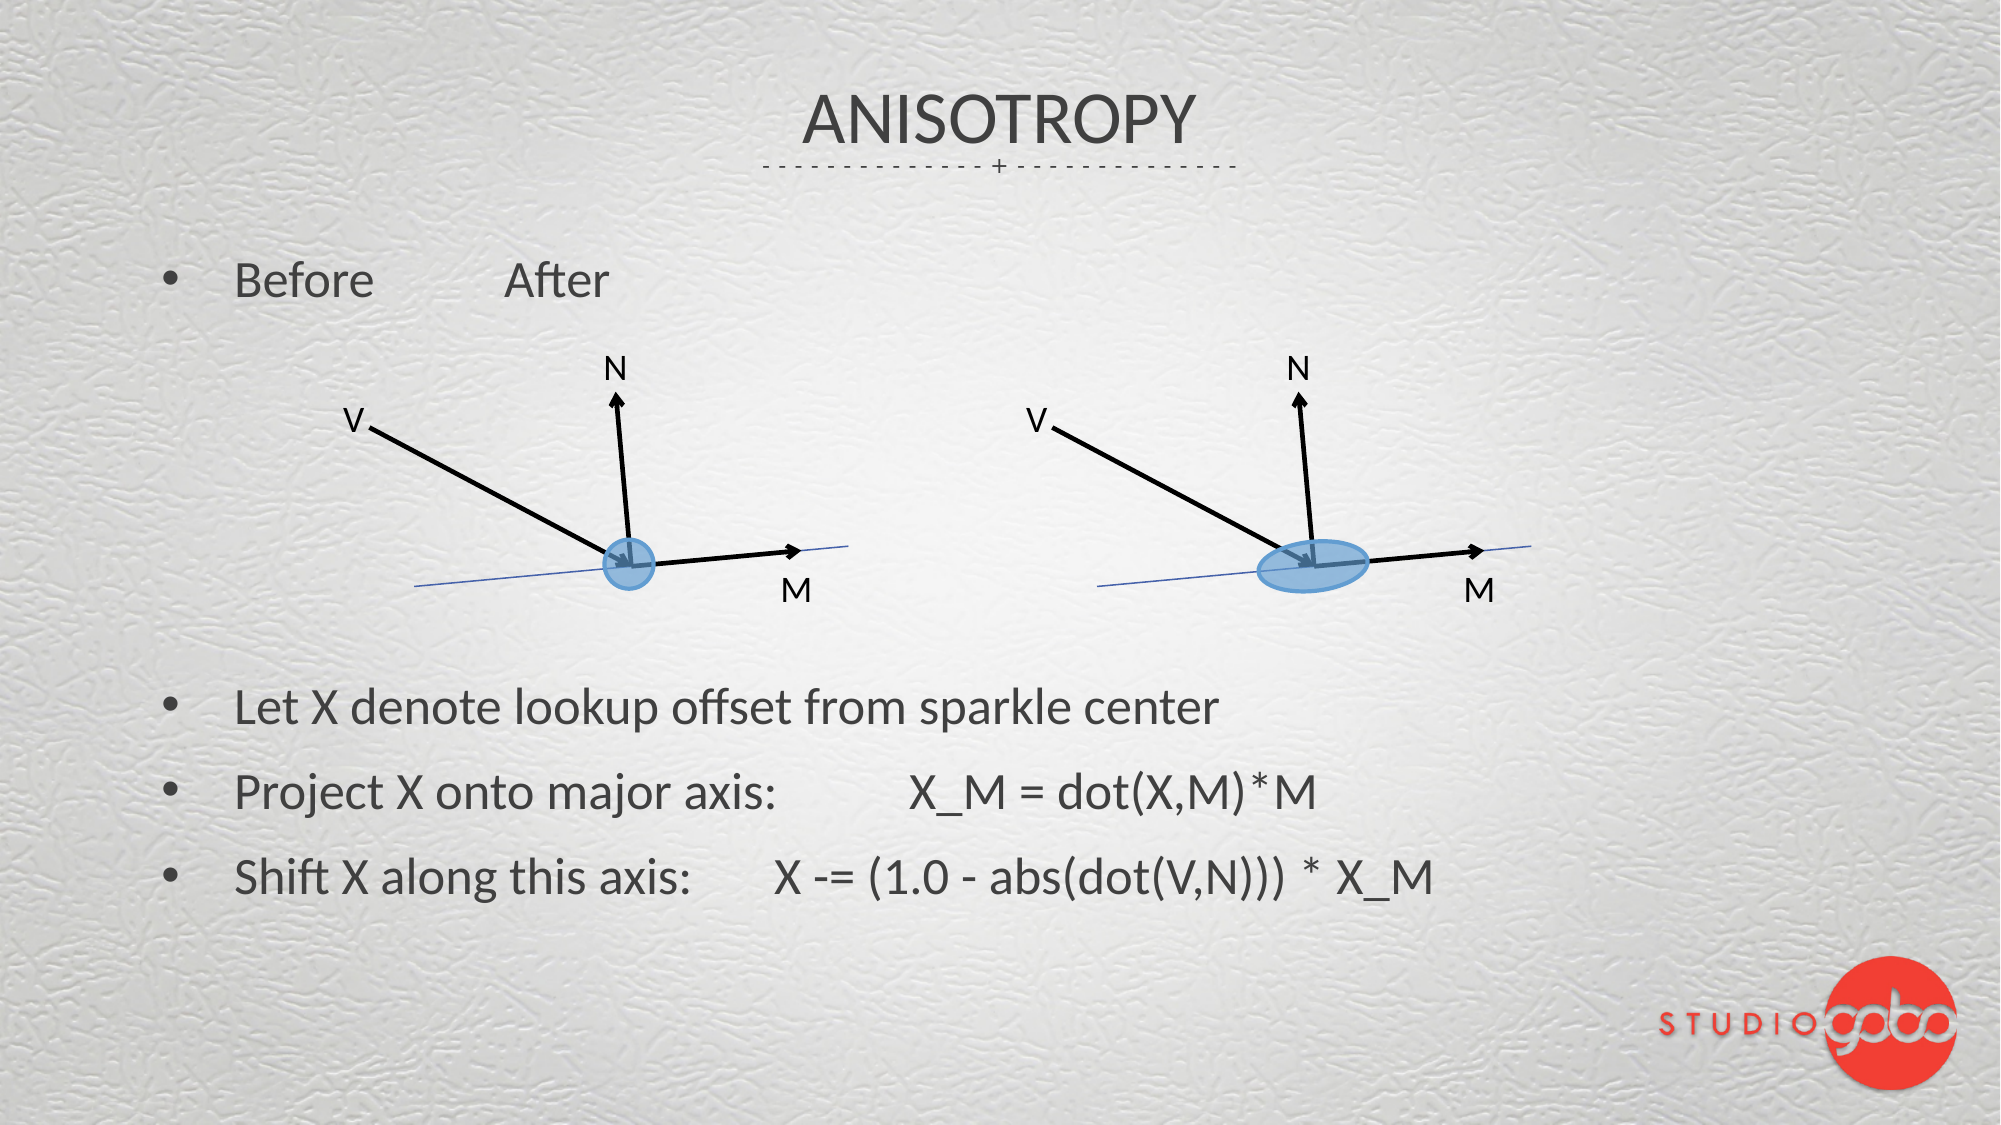

# Anisotropy
Before			After

Let X denote lookup offset from sparkle center
Project X onto major axis:	X_M = dot(X,M)*M
Shift X along this axis:		X -= (1.0 - abs(dot(V,N))) * X_M
N
V
M

N
V
M